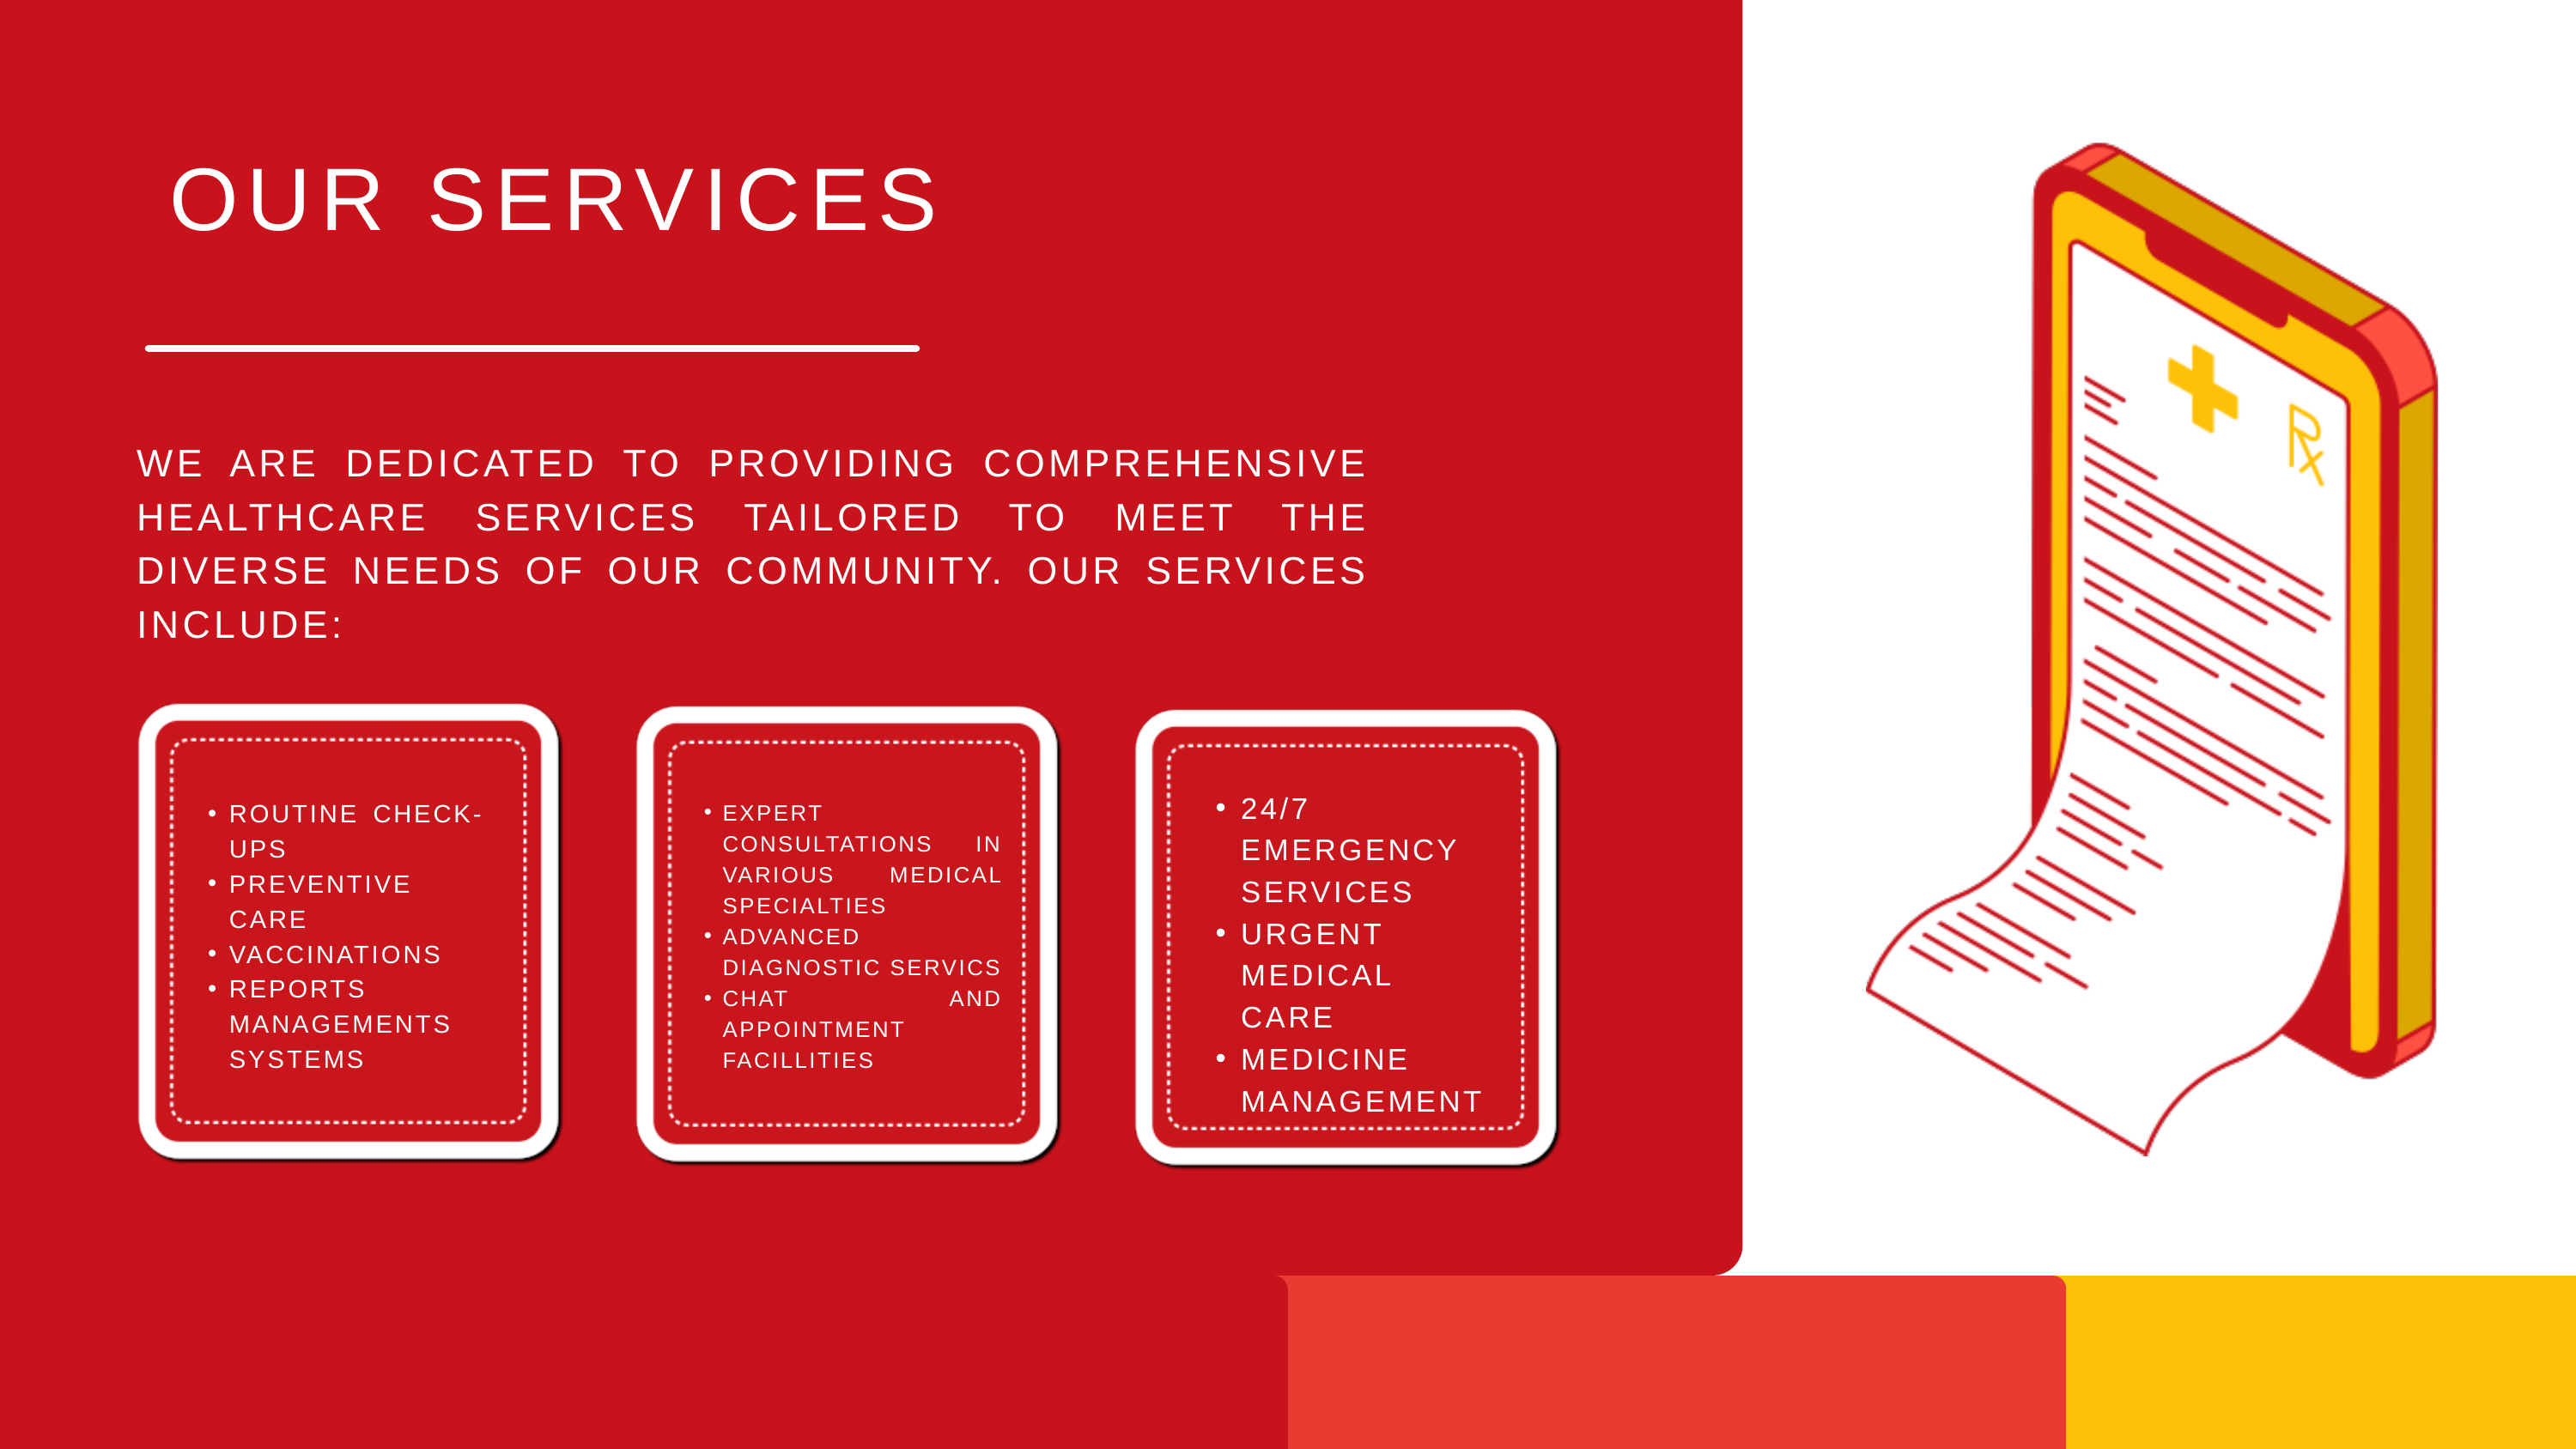

OUR SERVICES

WE ARE DEDICATED TO PROVIDING COMPREHENSIVE HEALTHCARE SERVICES TAILORED TO MEET THE DIVERSE NEEDS OF OUR COMMUNITY. OUR SERVICES INCLUDE:

24/7 EMERGENCY SERVICES
URGENT MEDICAL CARE
MEDICINE MANAGEMENT
ROUTINE CHECK-UPS
PREVENTIVE CARE
VACCINATIONS
REPORTS MANAGEMENTS SYSTEMS
EXPERT CONSULTATIONS IN VARIOUS MEDICAL SPECIALTIES
ADVANCED DIAGNOSTIC SERVICS
CHAT AND APPOINTMENT FACILLITIES